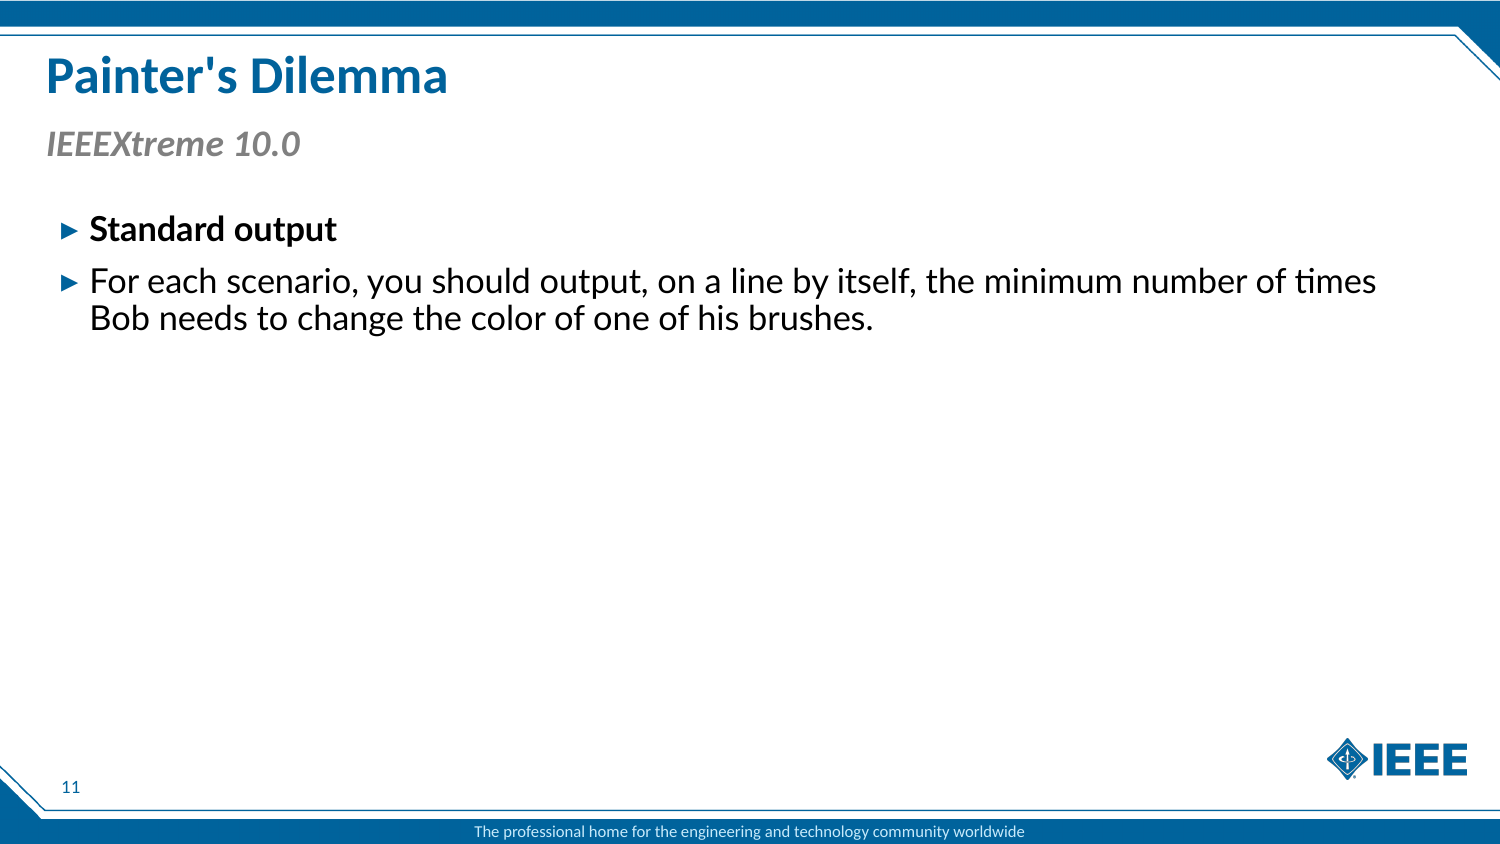

# Painter's Dilemma
IEEEXtreme 10.0
Standard output
For each scenario, you should output, on a line by itself, the minimum number of times Bob needs to change the color of one of his brushes.
11